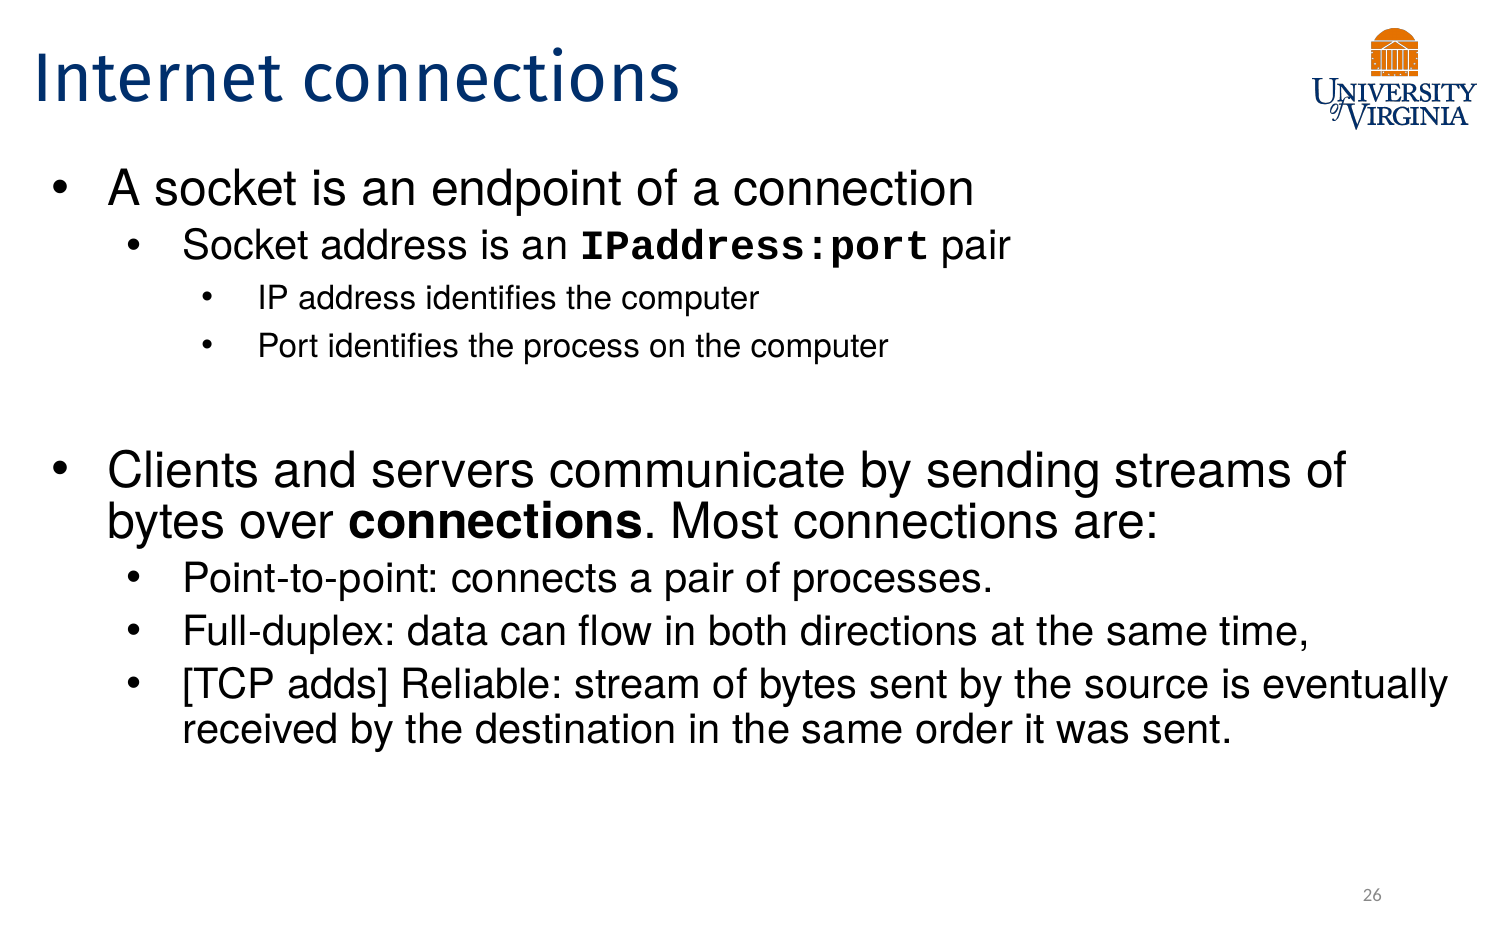

# Internet connections
A socket is an endpoint of a connection
Socket address is an IPaddress:port pair
IP address identifies the computer
Port identifies the process on the computer

Clients and servers communicate by sending streams of bytes over connections. Most connections are:
Point-to-point: connects a pair of processes.
Full-duplex: data can flow in both directions at the same time,
[TCP adds] Reliable: stream of bytes sent by the source is eventually received by the destination in the same order it was sent.
26